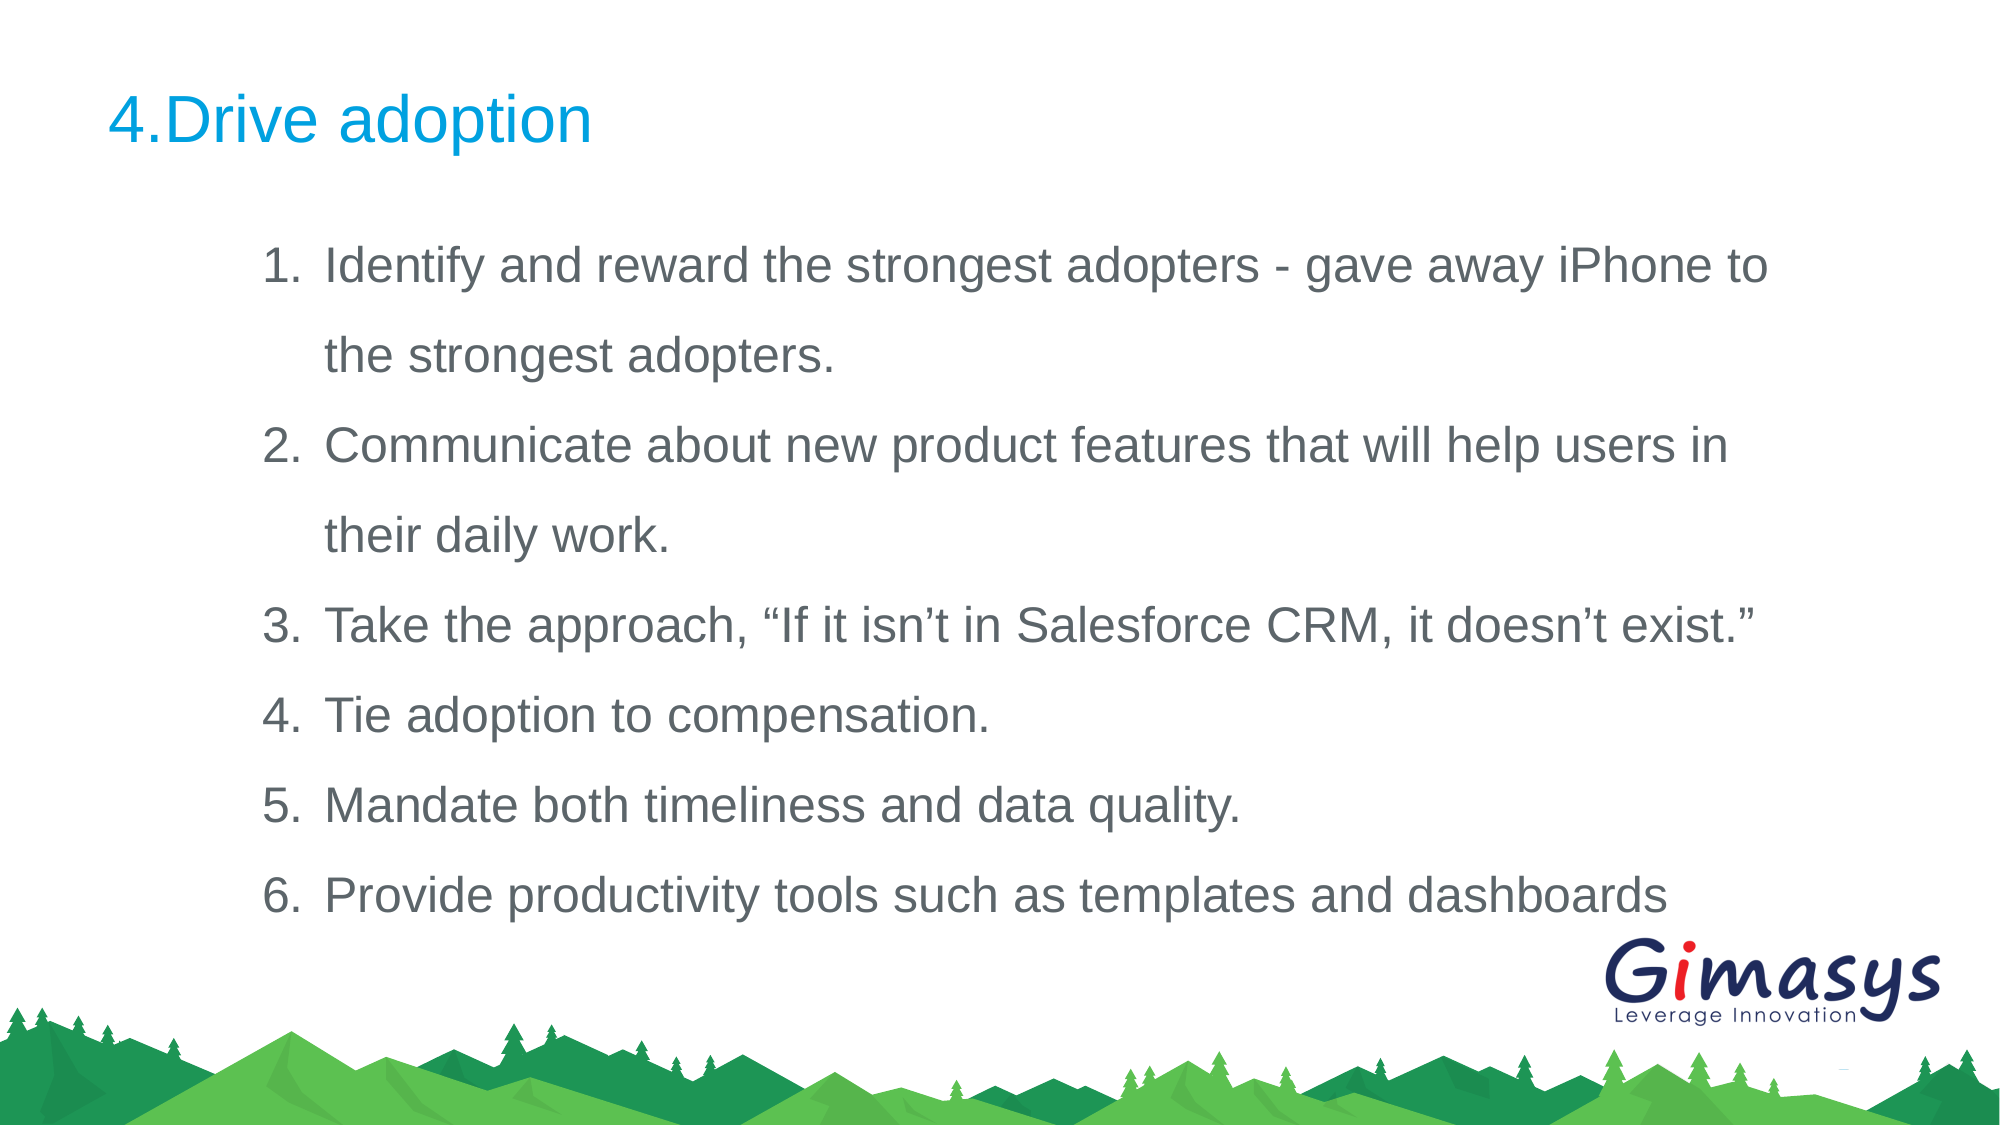

# 4.Drive adoption
Identify and reward the strongest adopters - gave away iPhone to the strongest adopters.
Communicate about new product features that will help users in their daily work.
Take the approach, “If it isn’t in Salesforce CRM, it doesn’t exist.”
Tie adoption to compensation.
Mandate both timeliness and data quality.
Provide productivity tools such as templates and dashboards